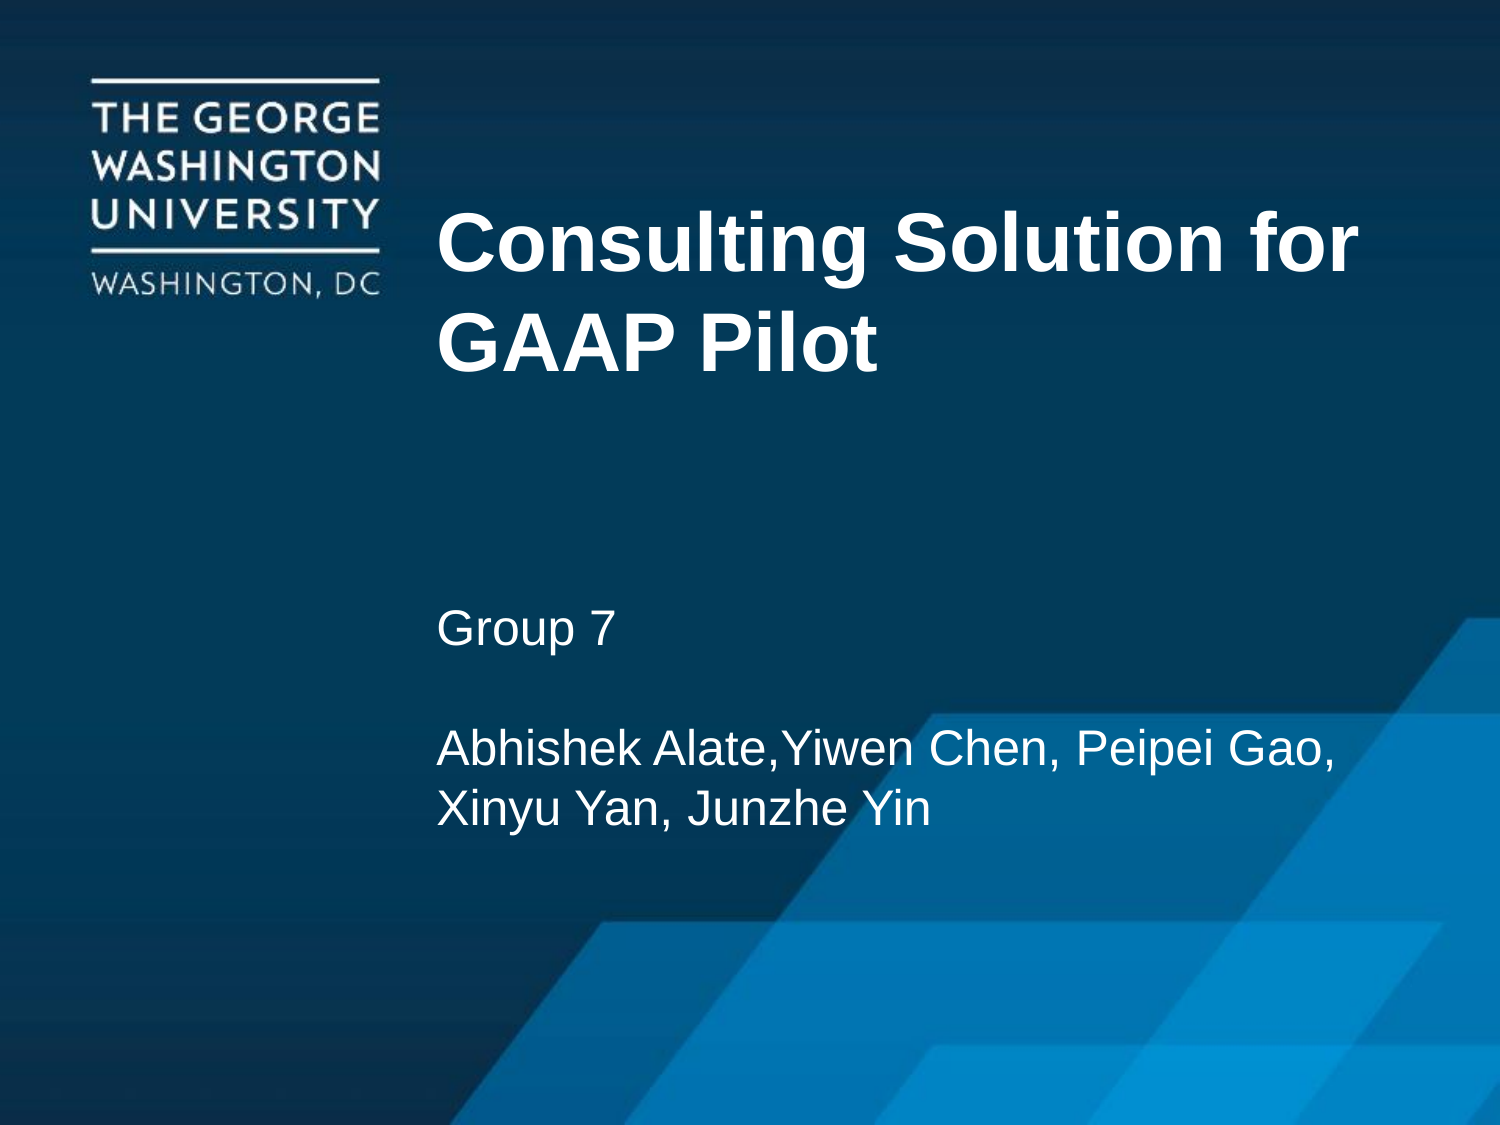

# Consulting Solution for GAAP Pilot
Group 7

Abhishek Alate,Yiwen Chen, Peipei Gao,
Xinyu Yan, Junzhe Yin